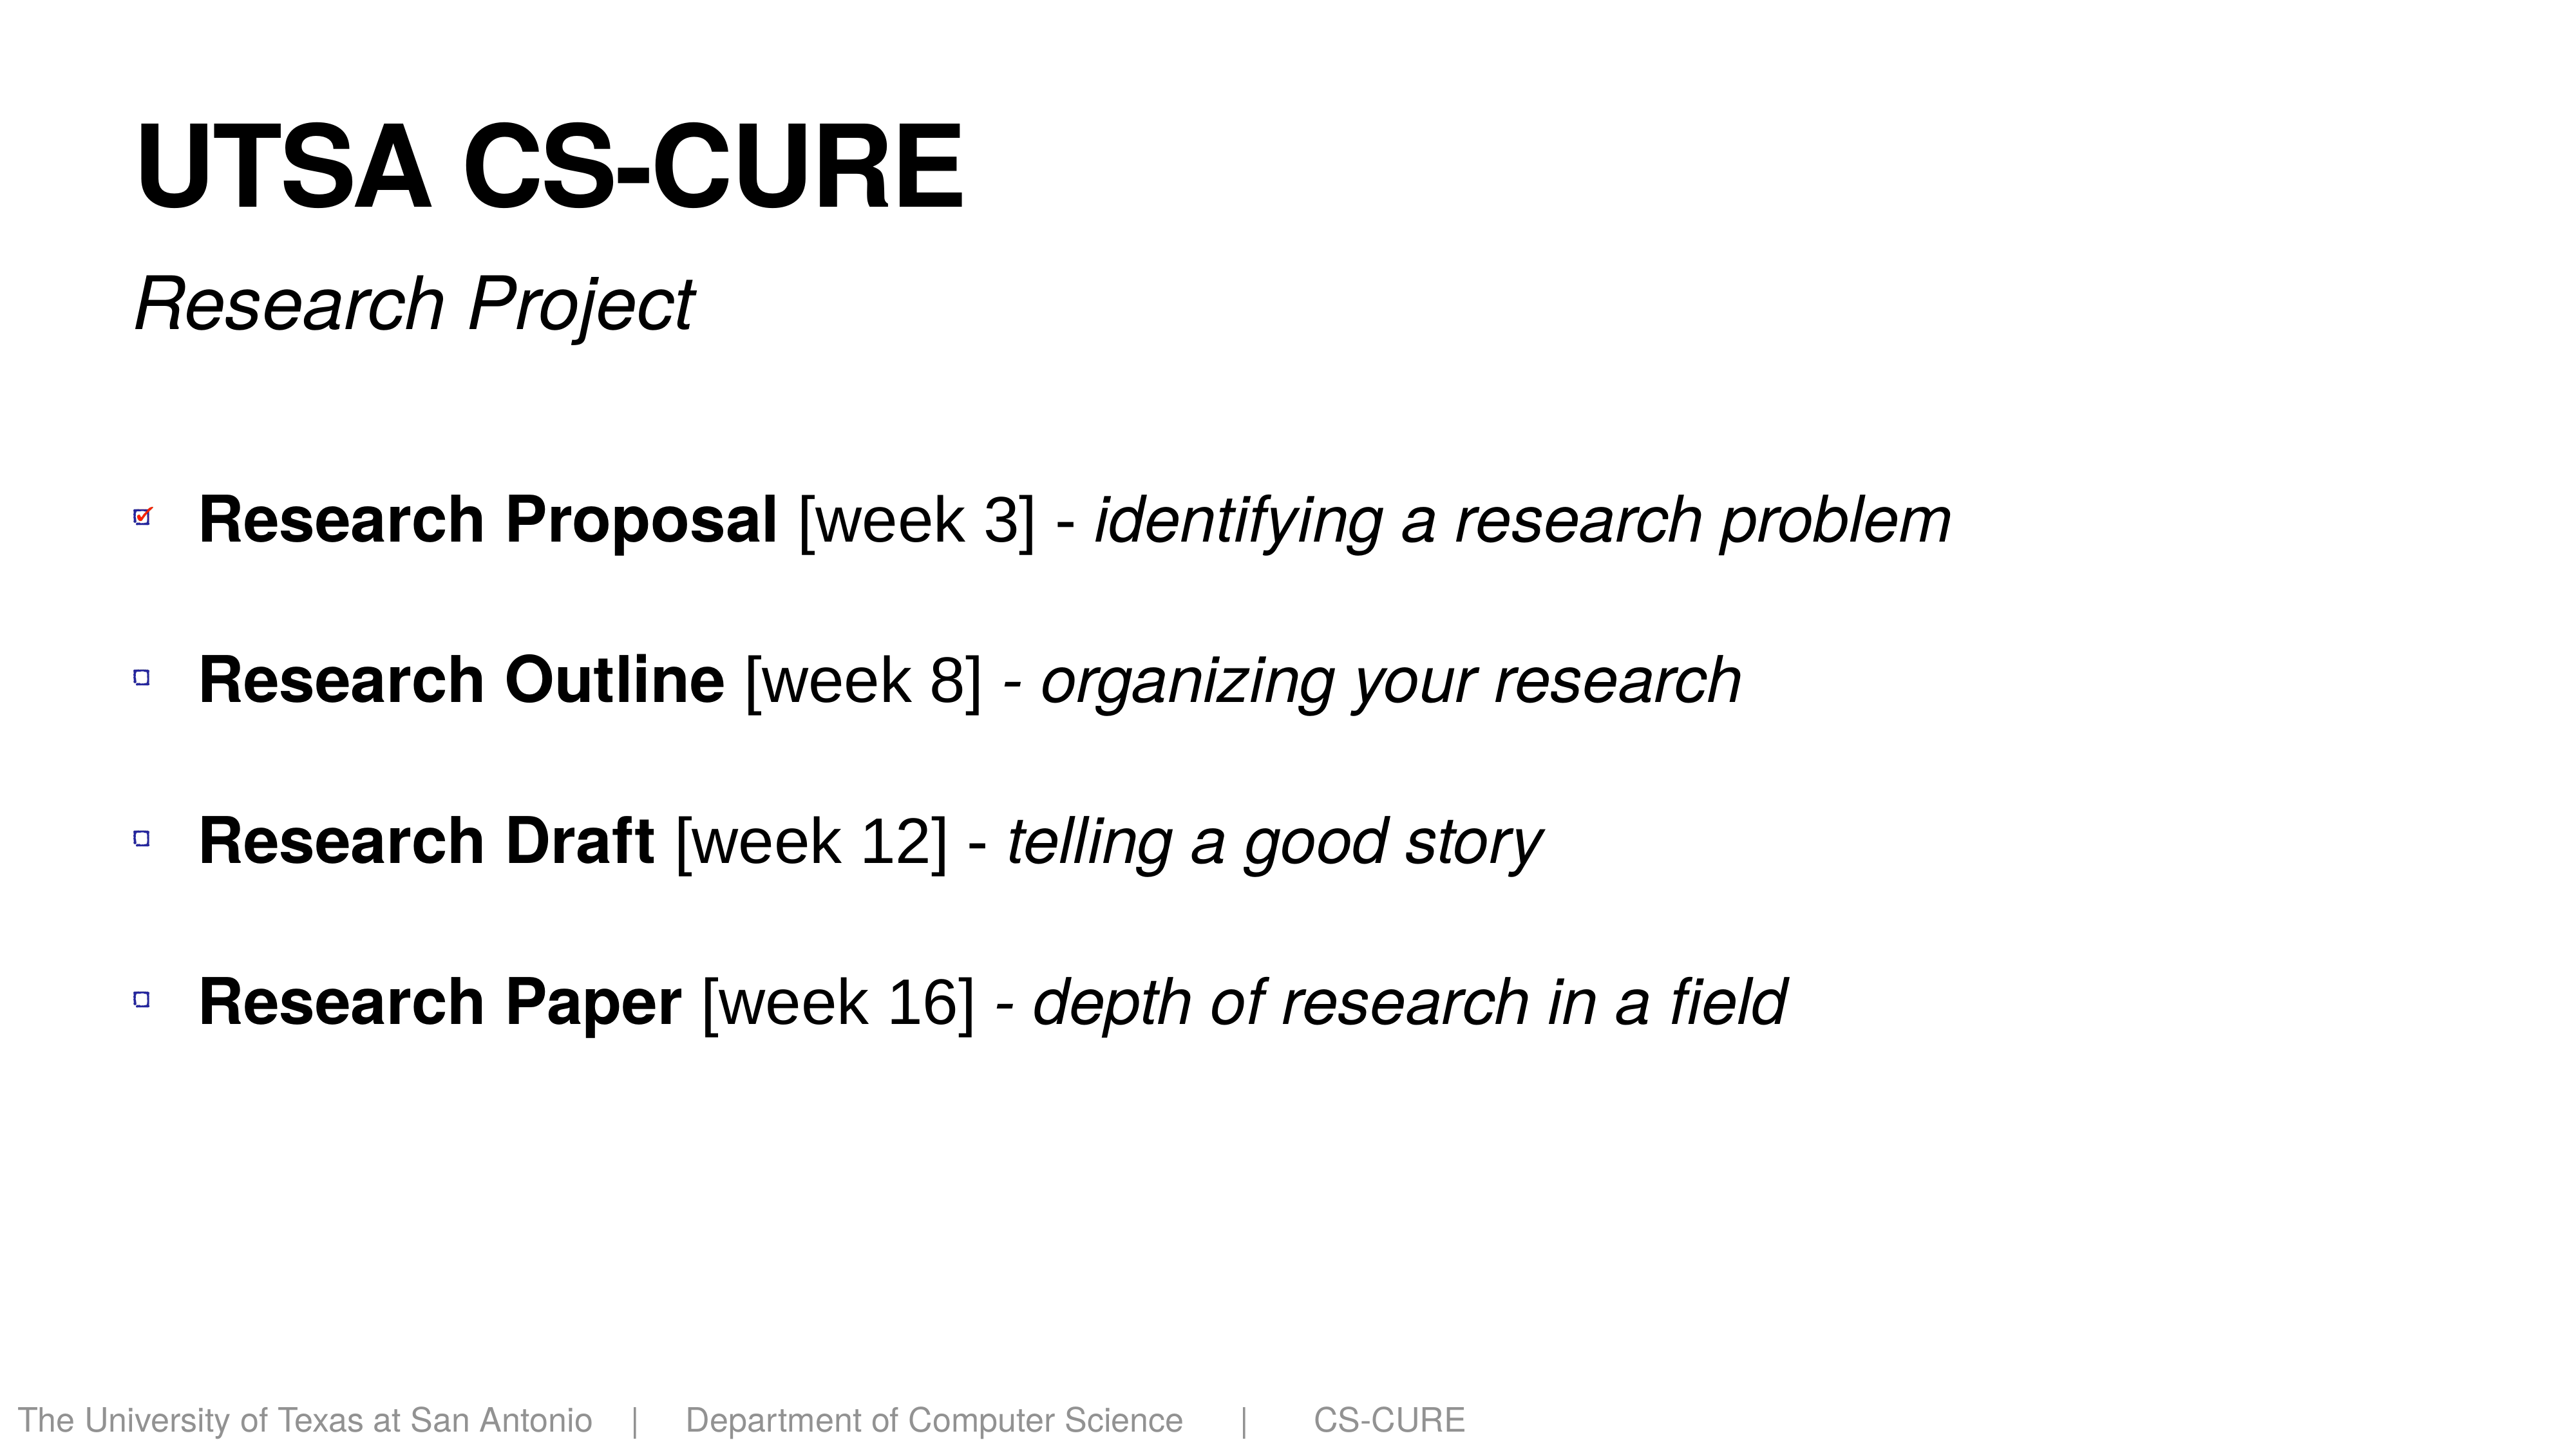

# UTSA CS-CURE
Research Project
Research Proposal [week 3] - identifying a research problem
Research Outline [week 8] - organizing your research
Research Draft [week 12] - telling a good story
Research Paper [week 16] - depth of research in a field
39